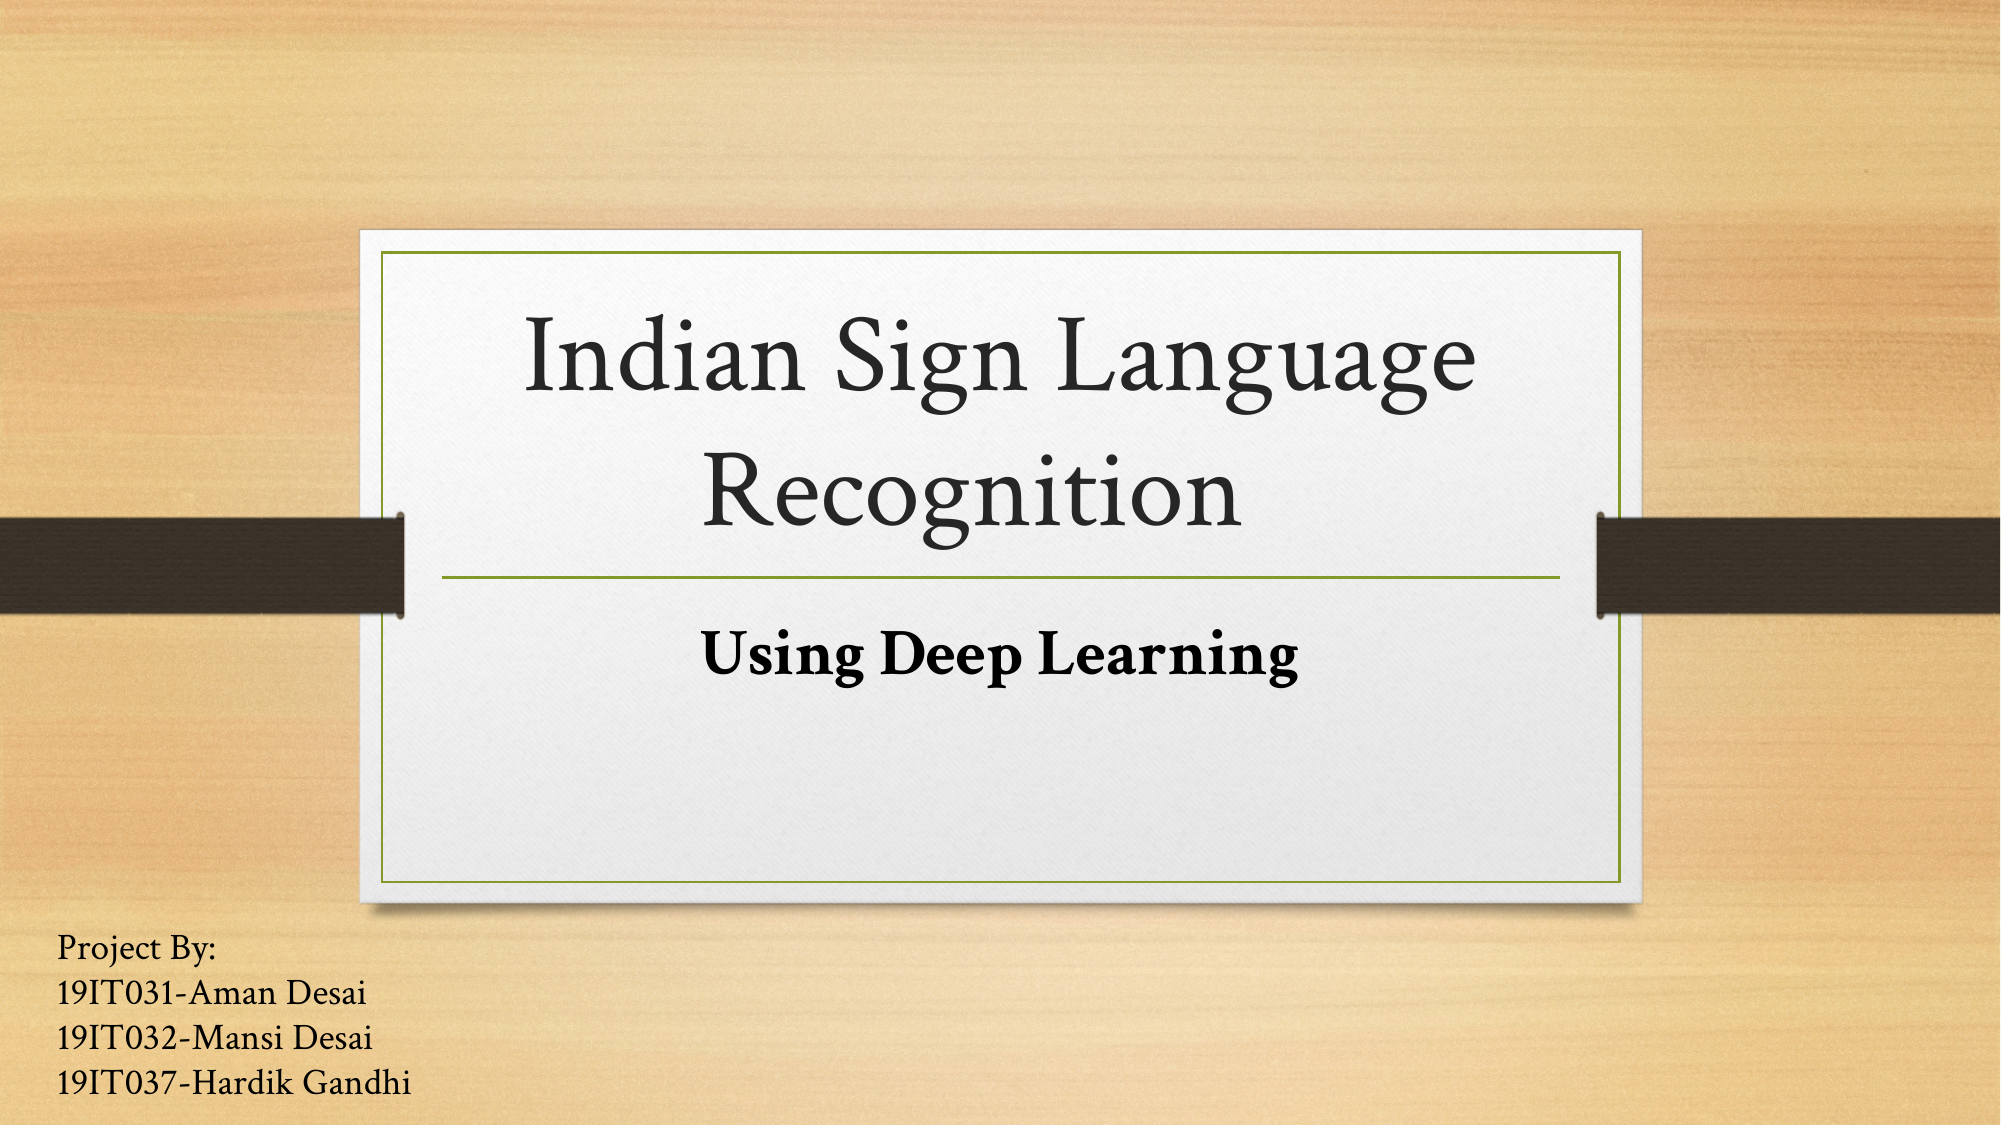

# Indian Sign Language Recognition
Using Deep Learning
Project By:
19IT031-Aman Desai
19IT032-Mansi Desai
19IT037-Hardik Gandhi